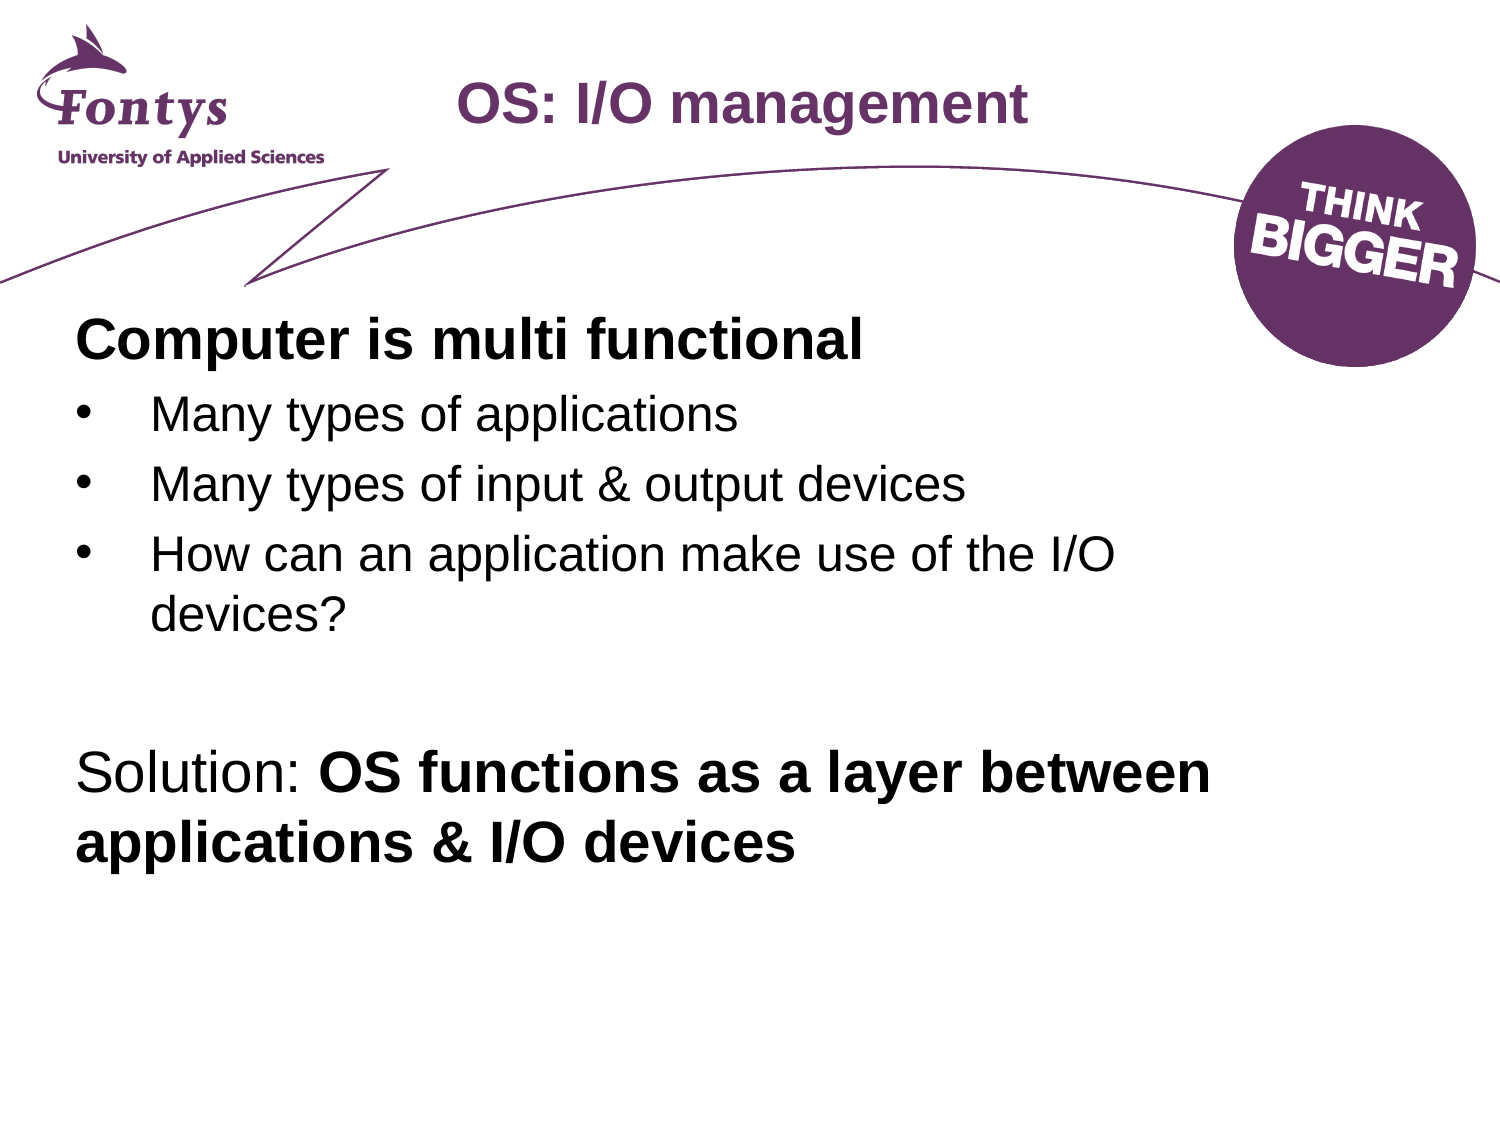

# OS: I/O management
Computer is multi functional
Many types of applications
Many types of input & output devices
How can an application make use of the I/O devices?

Solution: OS functions as a layer between applications & I/O devices